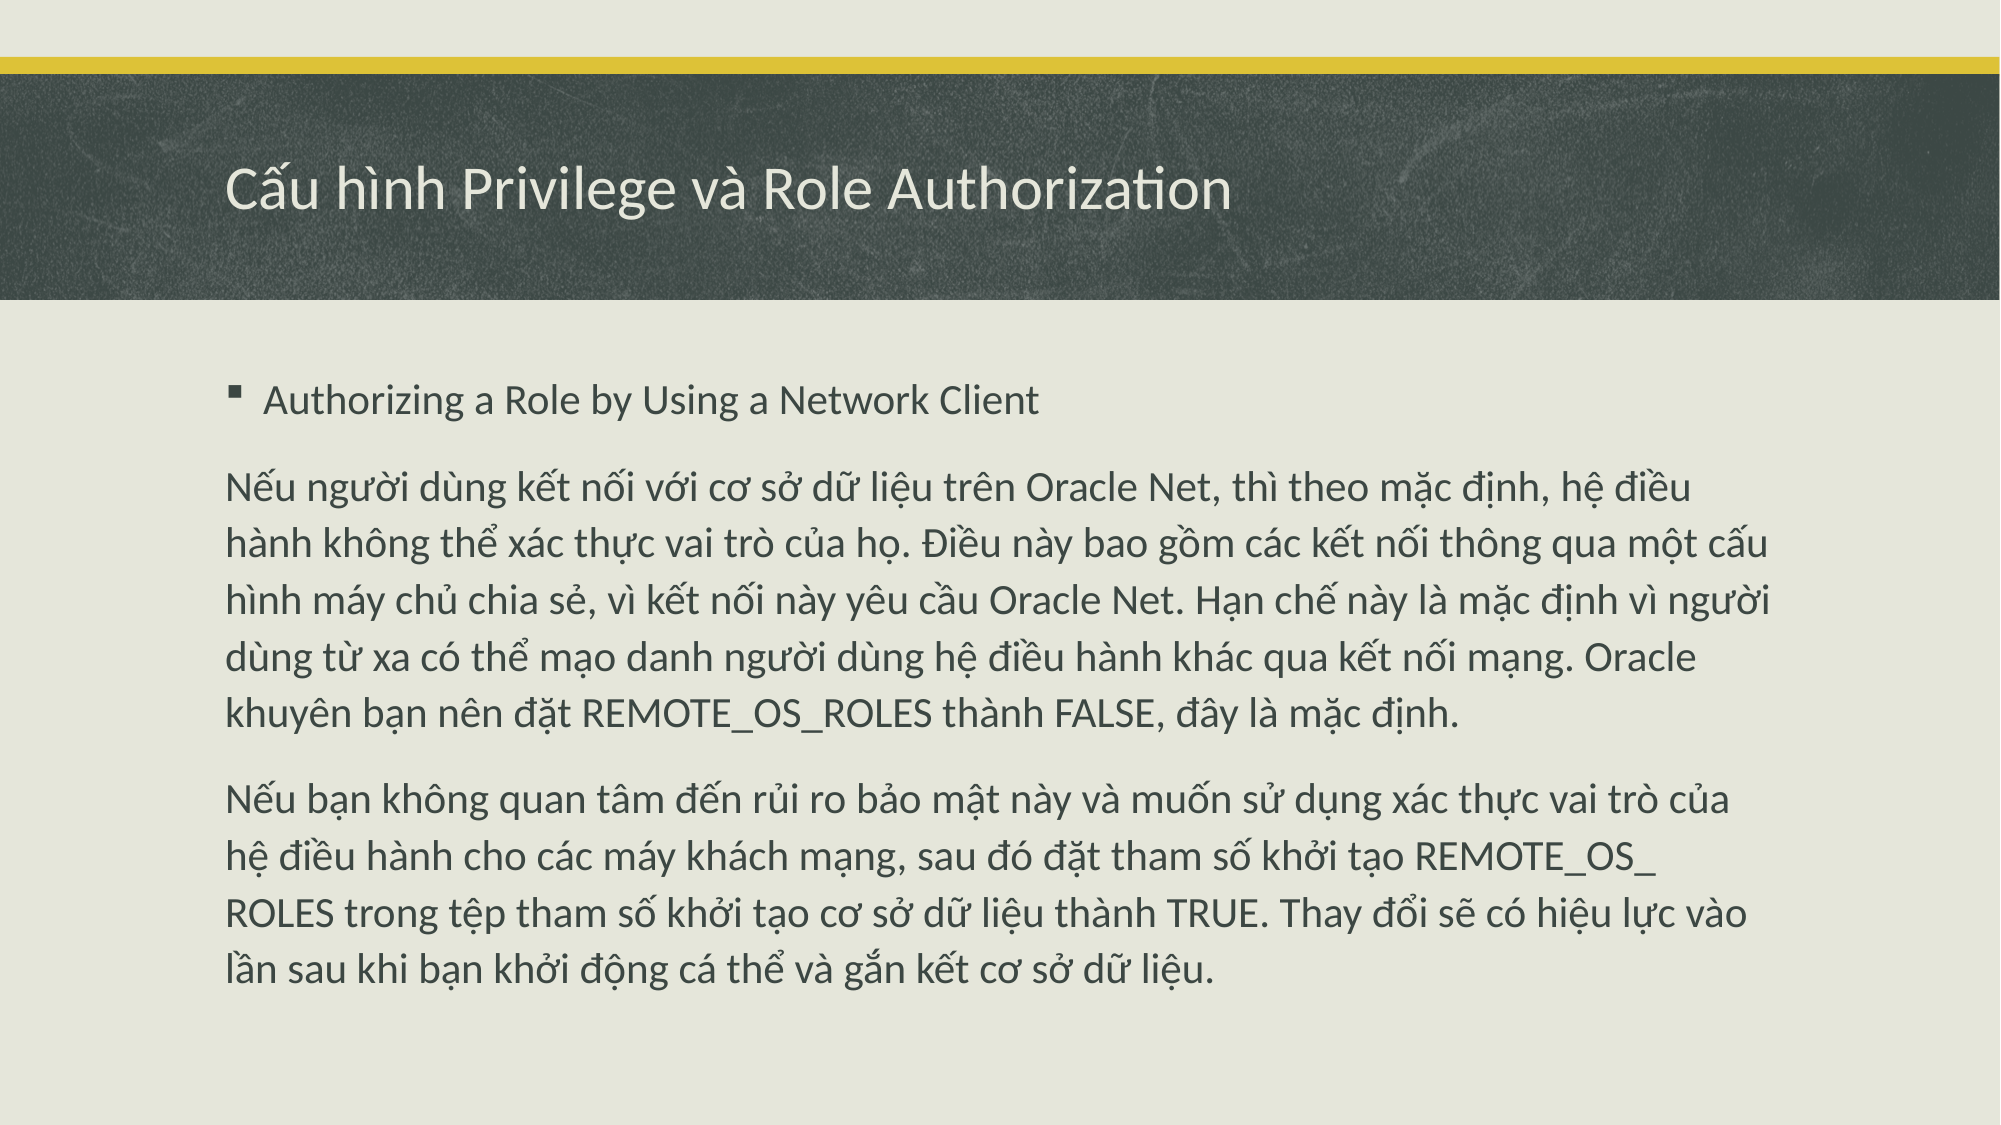

# Cấu hình Privilege và Role Authorization
Authorizing a Role by Using a Network Client
Nếu người dùng kết nối với cơ sở dữ liệu trên Oracle Net, thì theo mặc định, hệ điều hành không thể xác thực vai trò của họ. Điều này bao gồm các kết nối thông qua một cấu hình máy chủ chia sẻ, vì kết nối này yêu cầu Oracle Net. Hạn chế này là mặc định vì người dùng từ xa có thể mạo danh người dùng hệ điều hành khác qua kết nối mạng. Oracle khuyên bạn nên đặt REMOTE_OS_ROLES thành FALSE, đây là mặc định.
Nếu bạn không quan tâm đến rủi ro bảo mật này và muốn sử dụng xác thực vai trò của hệ điều hành cho các máy khách mạng, sau đó đặt tham số khởi tạo REMOTE_OS_ ROLES trong tệp tham số khởi tạo cơ sở dữ liệu thành TRUE. Thay đổi sẽ có hiệu lực vào lần sau khi bạn khởi động cá thể và gắn kết cơ sở dữ liệu.